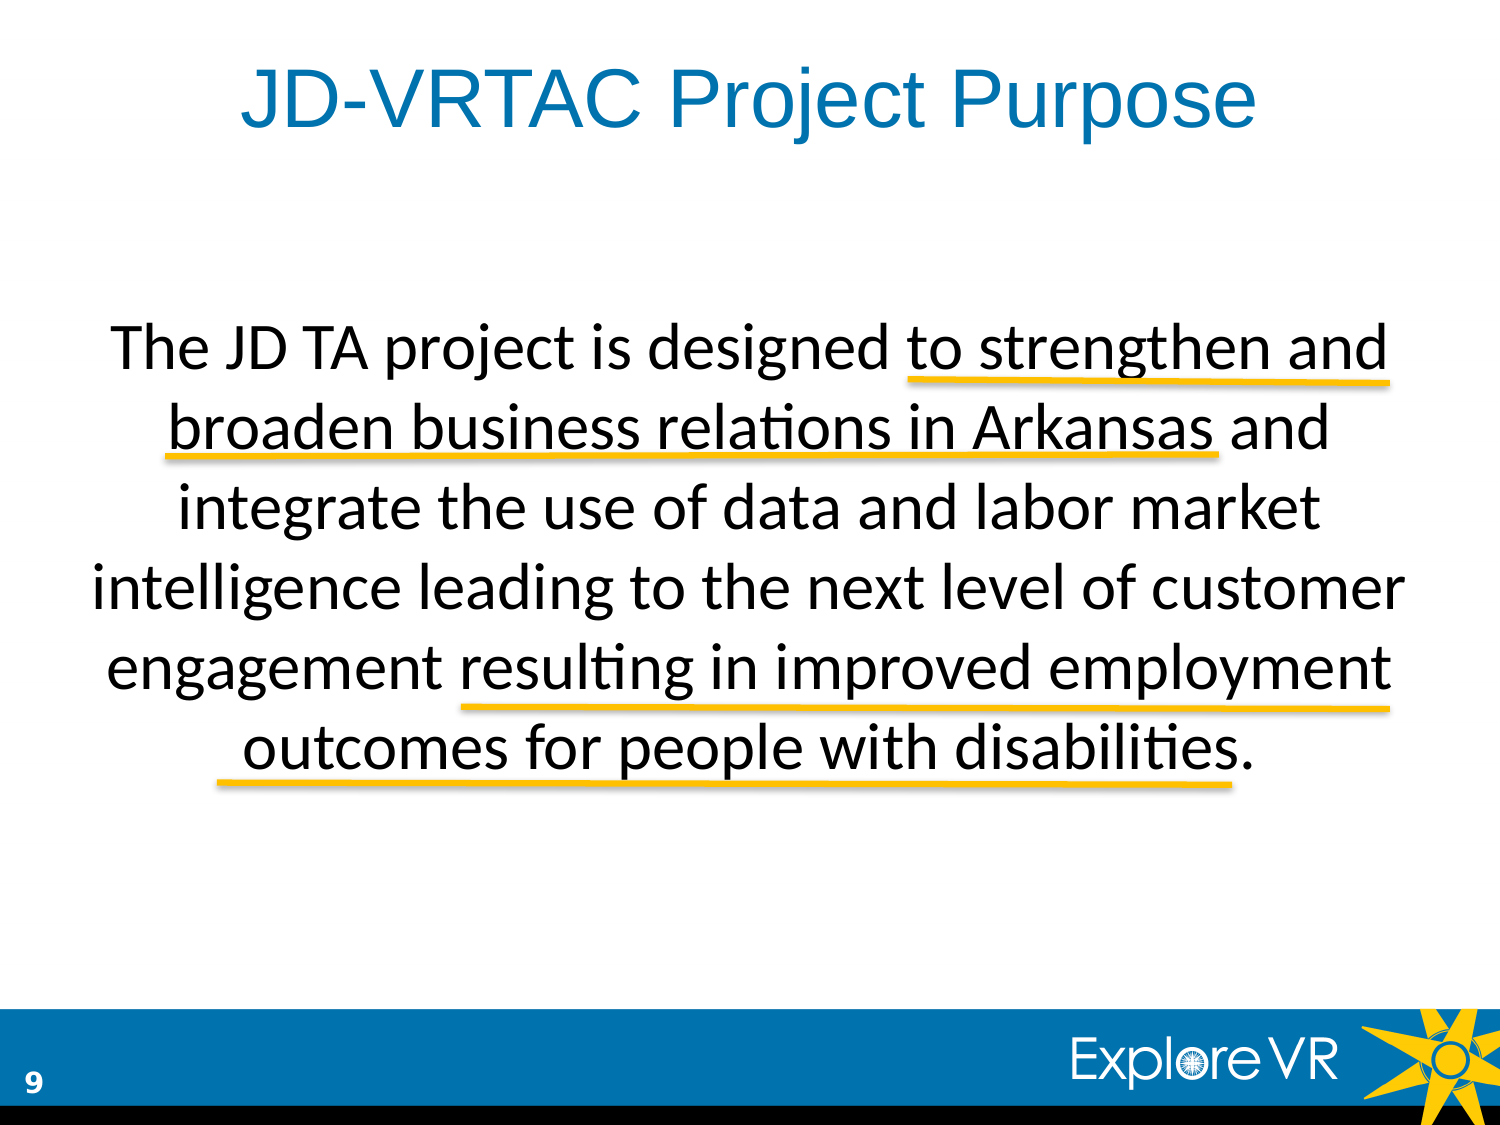

JD-VRTAC Project Purpose
The JD TA project is designed to strengthen and broaden business relations in Arkansas and integrate the use of data and labor market intelligence leading to the next level of customer engagement resulting in improved employment outcomes for people with disabilities.

9